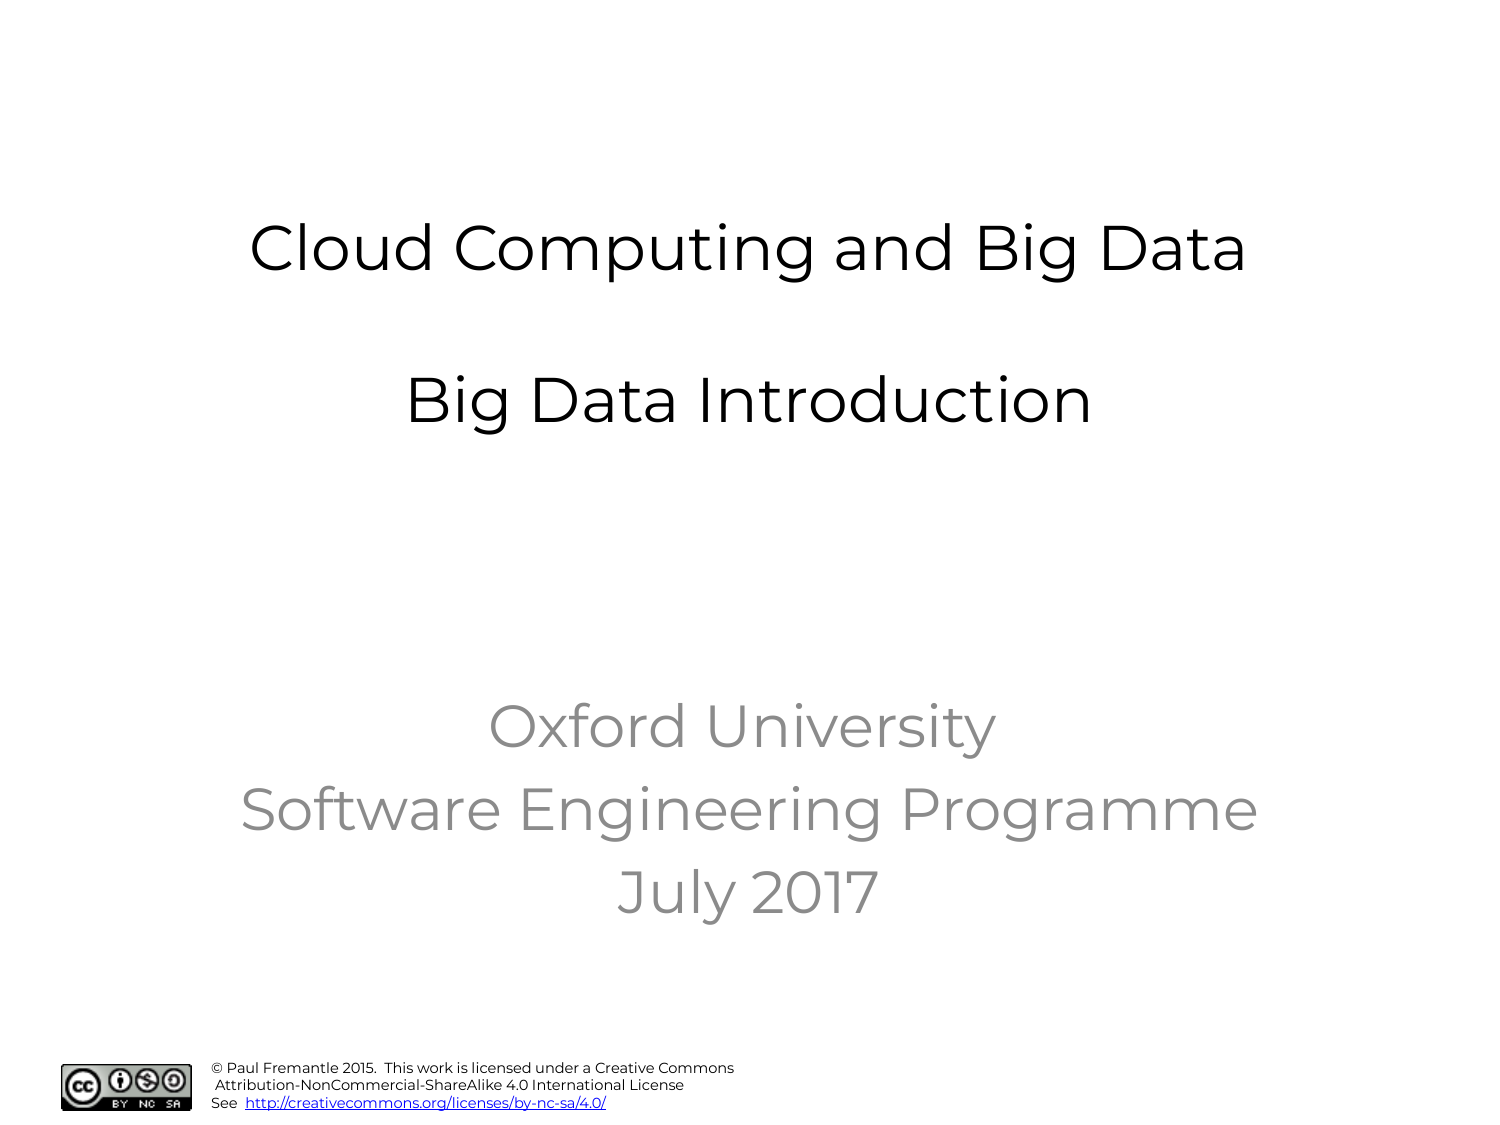

# Cloud Computing and Big Data Big Data Introduction
Oxford University
Software Engineering Programme
July 2017